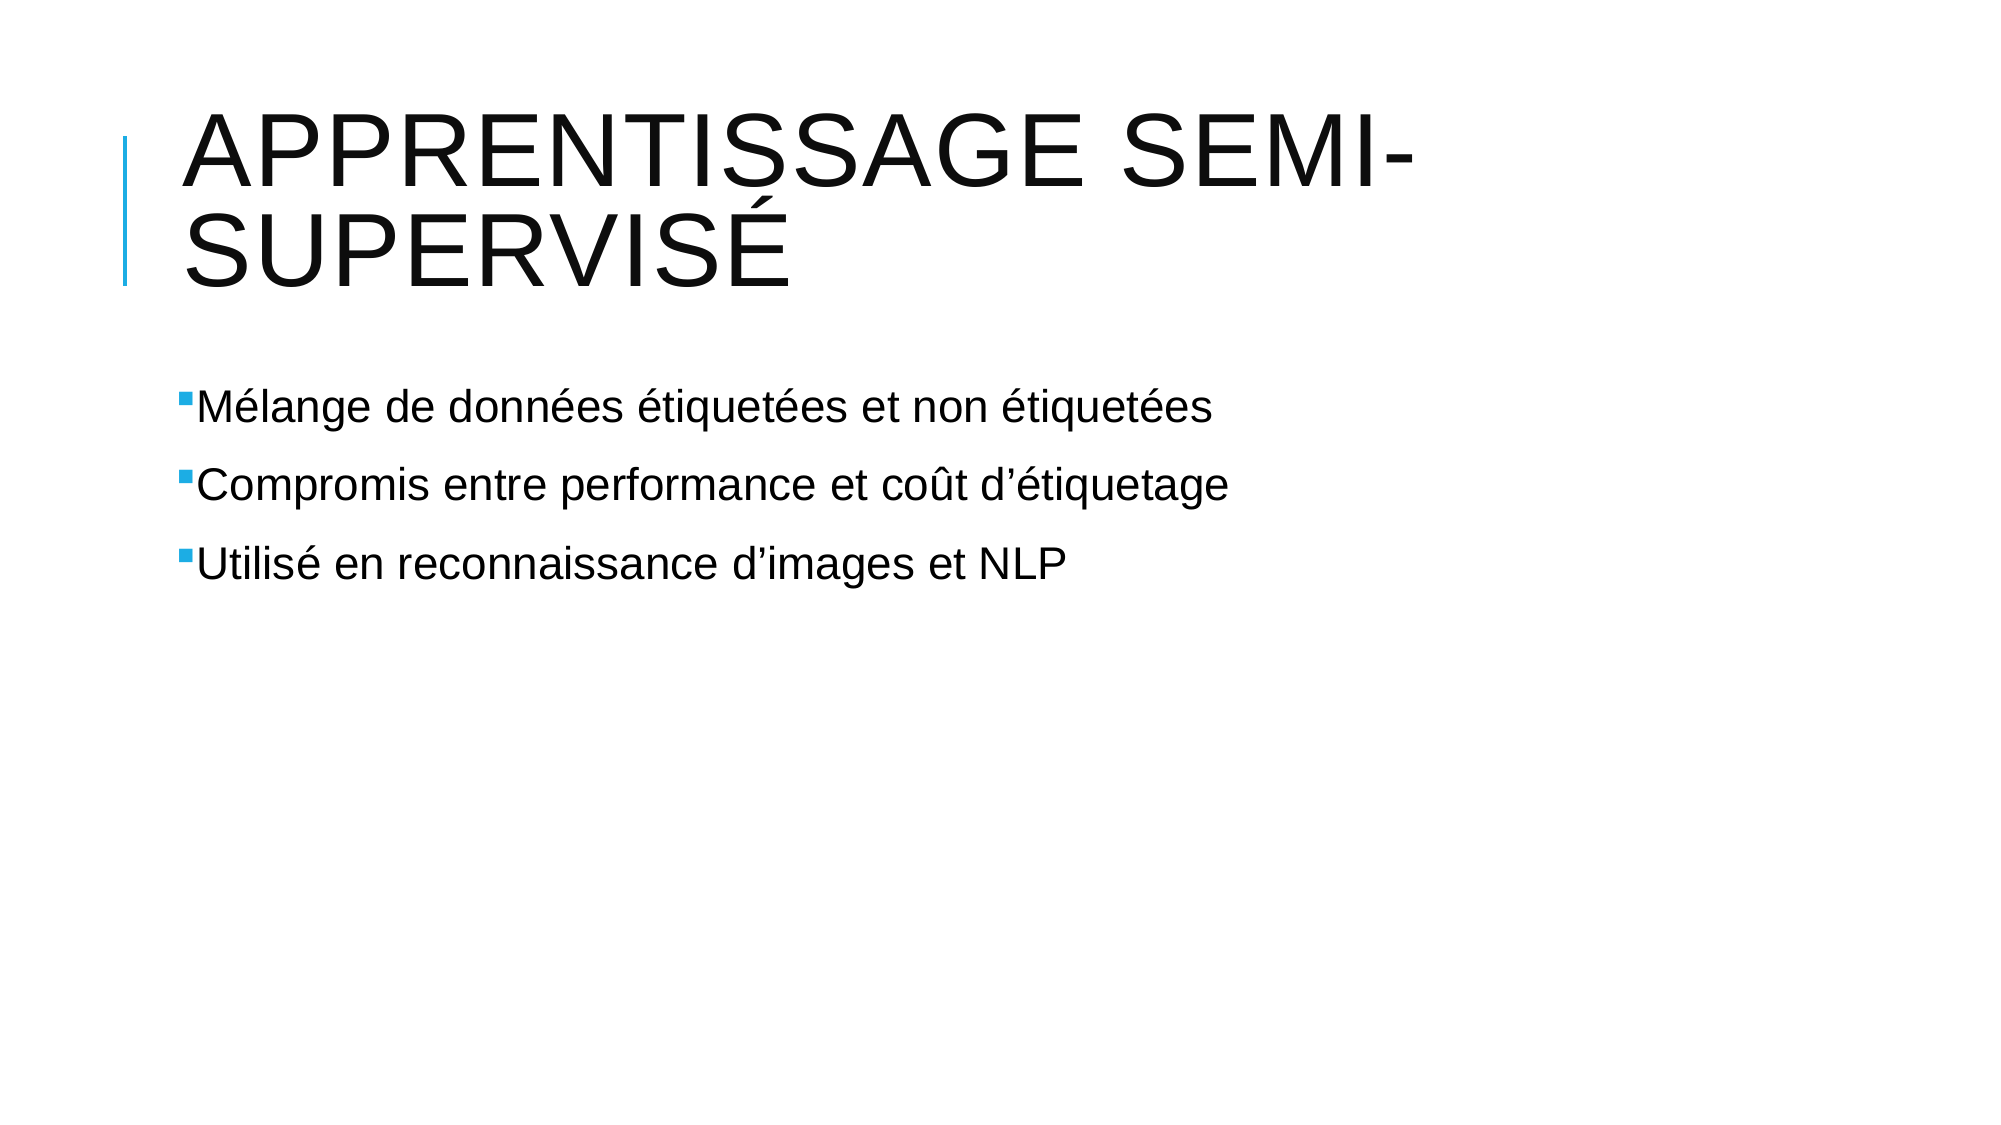

# Apprentissage semi-supervisé
Mélange de données étiquetées et non étiquetées
Compromis entre performance et coût d’étiquetage
Utilisé en reconnaissance d’images et NLP